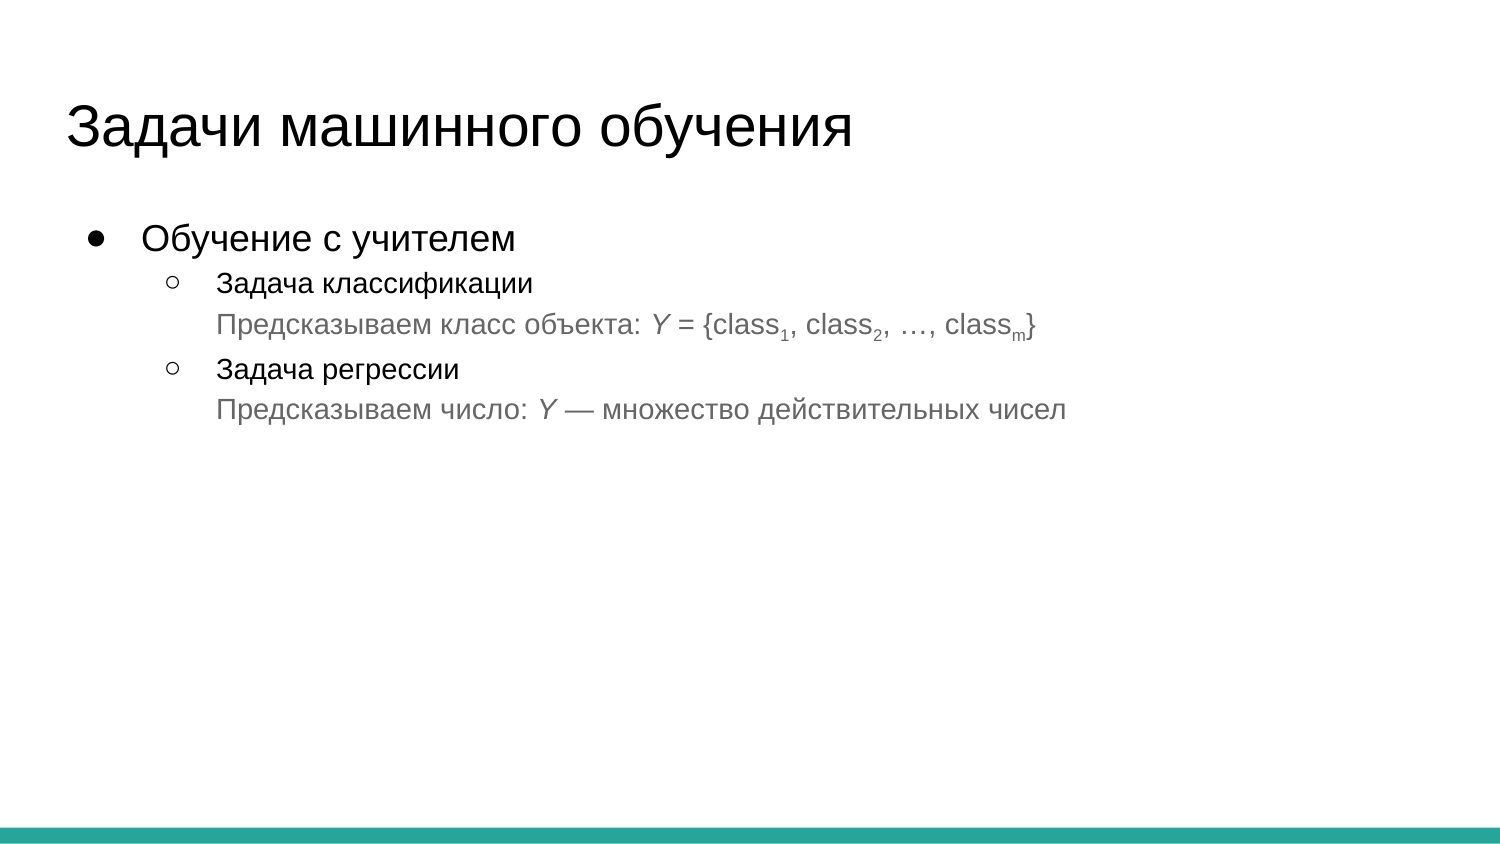

# Задачи машинного обучения
Обучение с учителем
Задача классификации
Предсказываем класс объекта: Y = {class1, class2, …, classm}
Задача регрессии
Предсказываем число: Y — множество действительных чисел